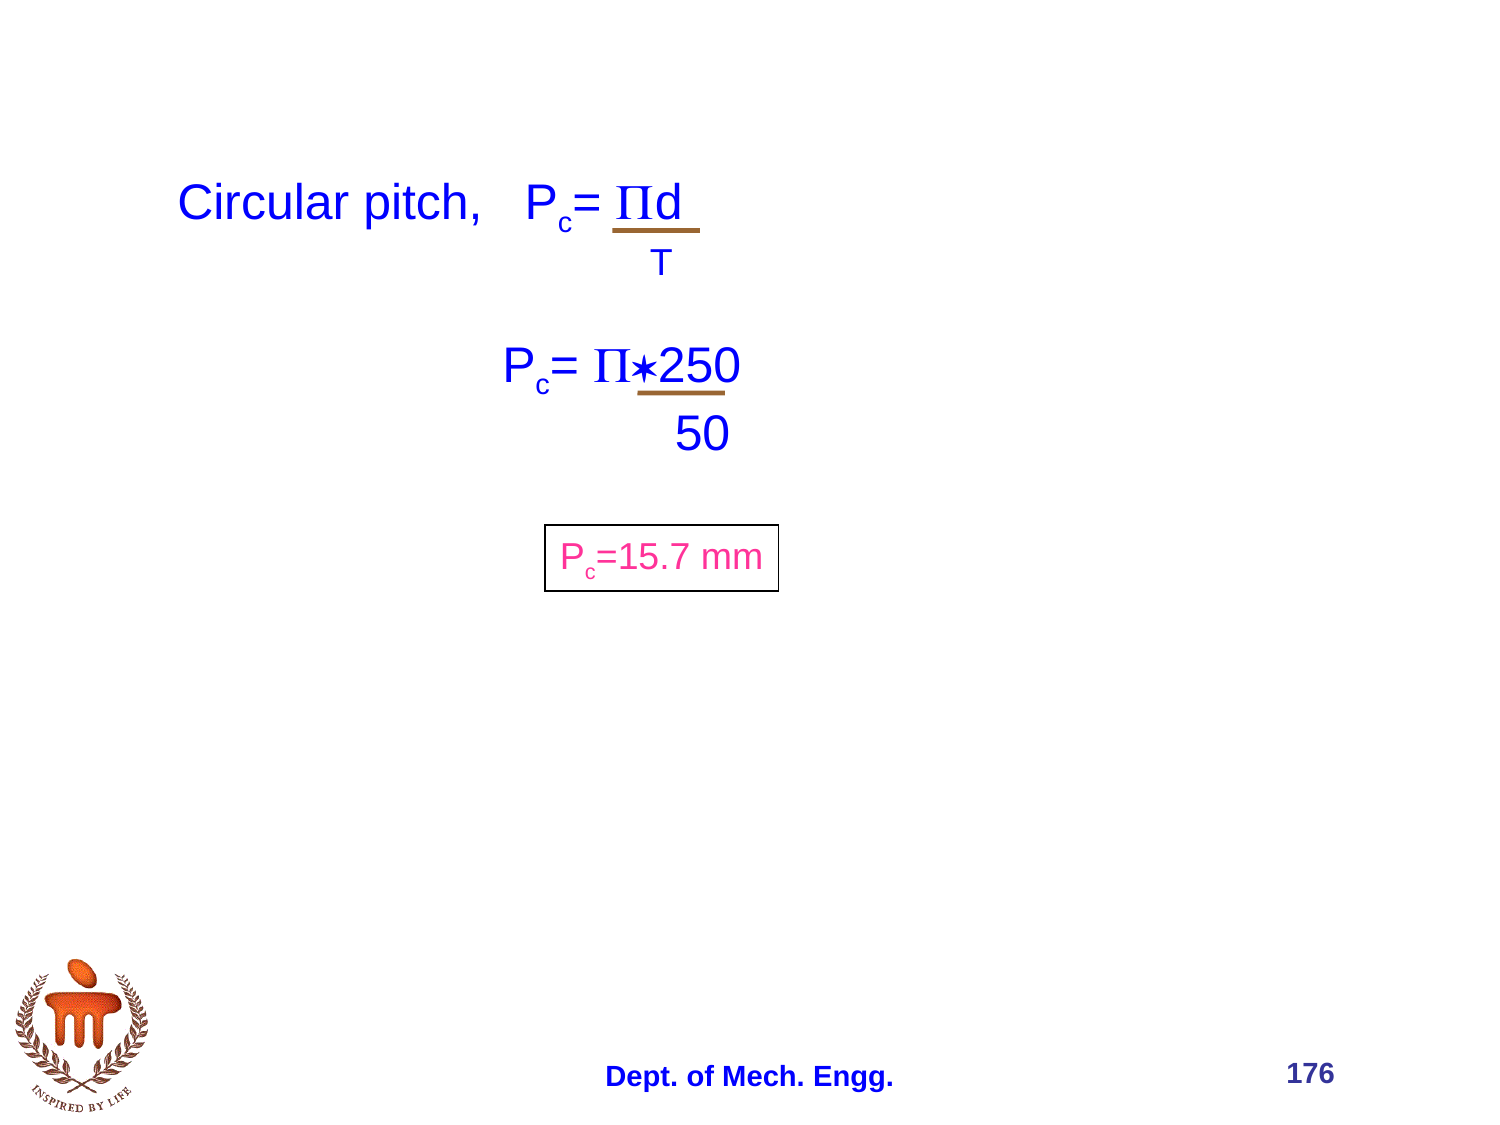

Circular pitch,   Pc= Πd
                                             T

   		Pc= Π∗250
                                             50

Pc=15.7 mm
176
Dept. of Mech. Engg.